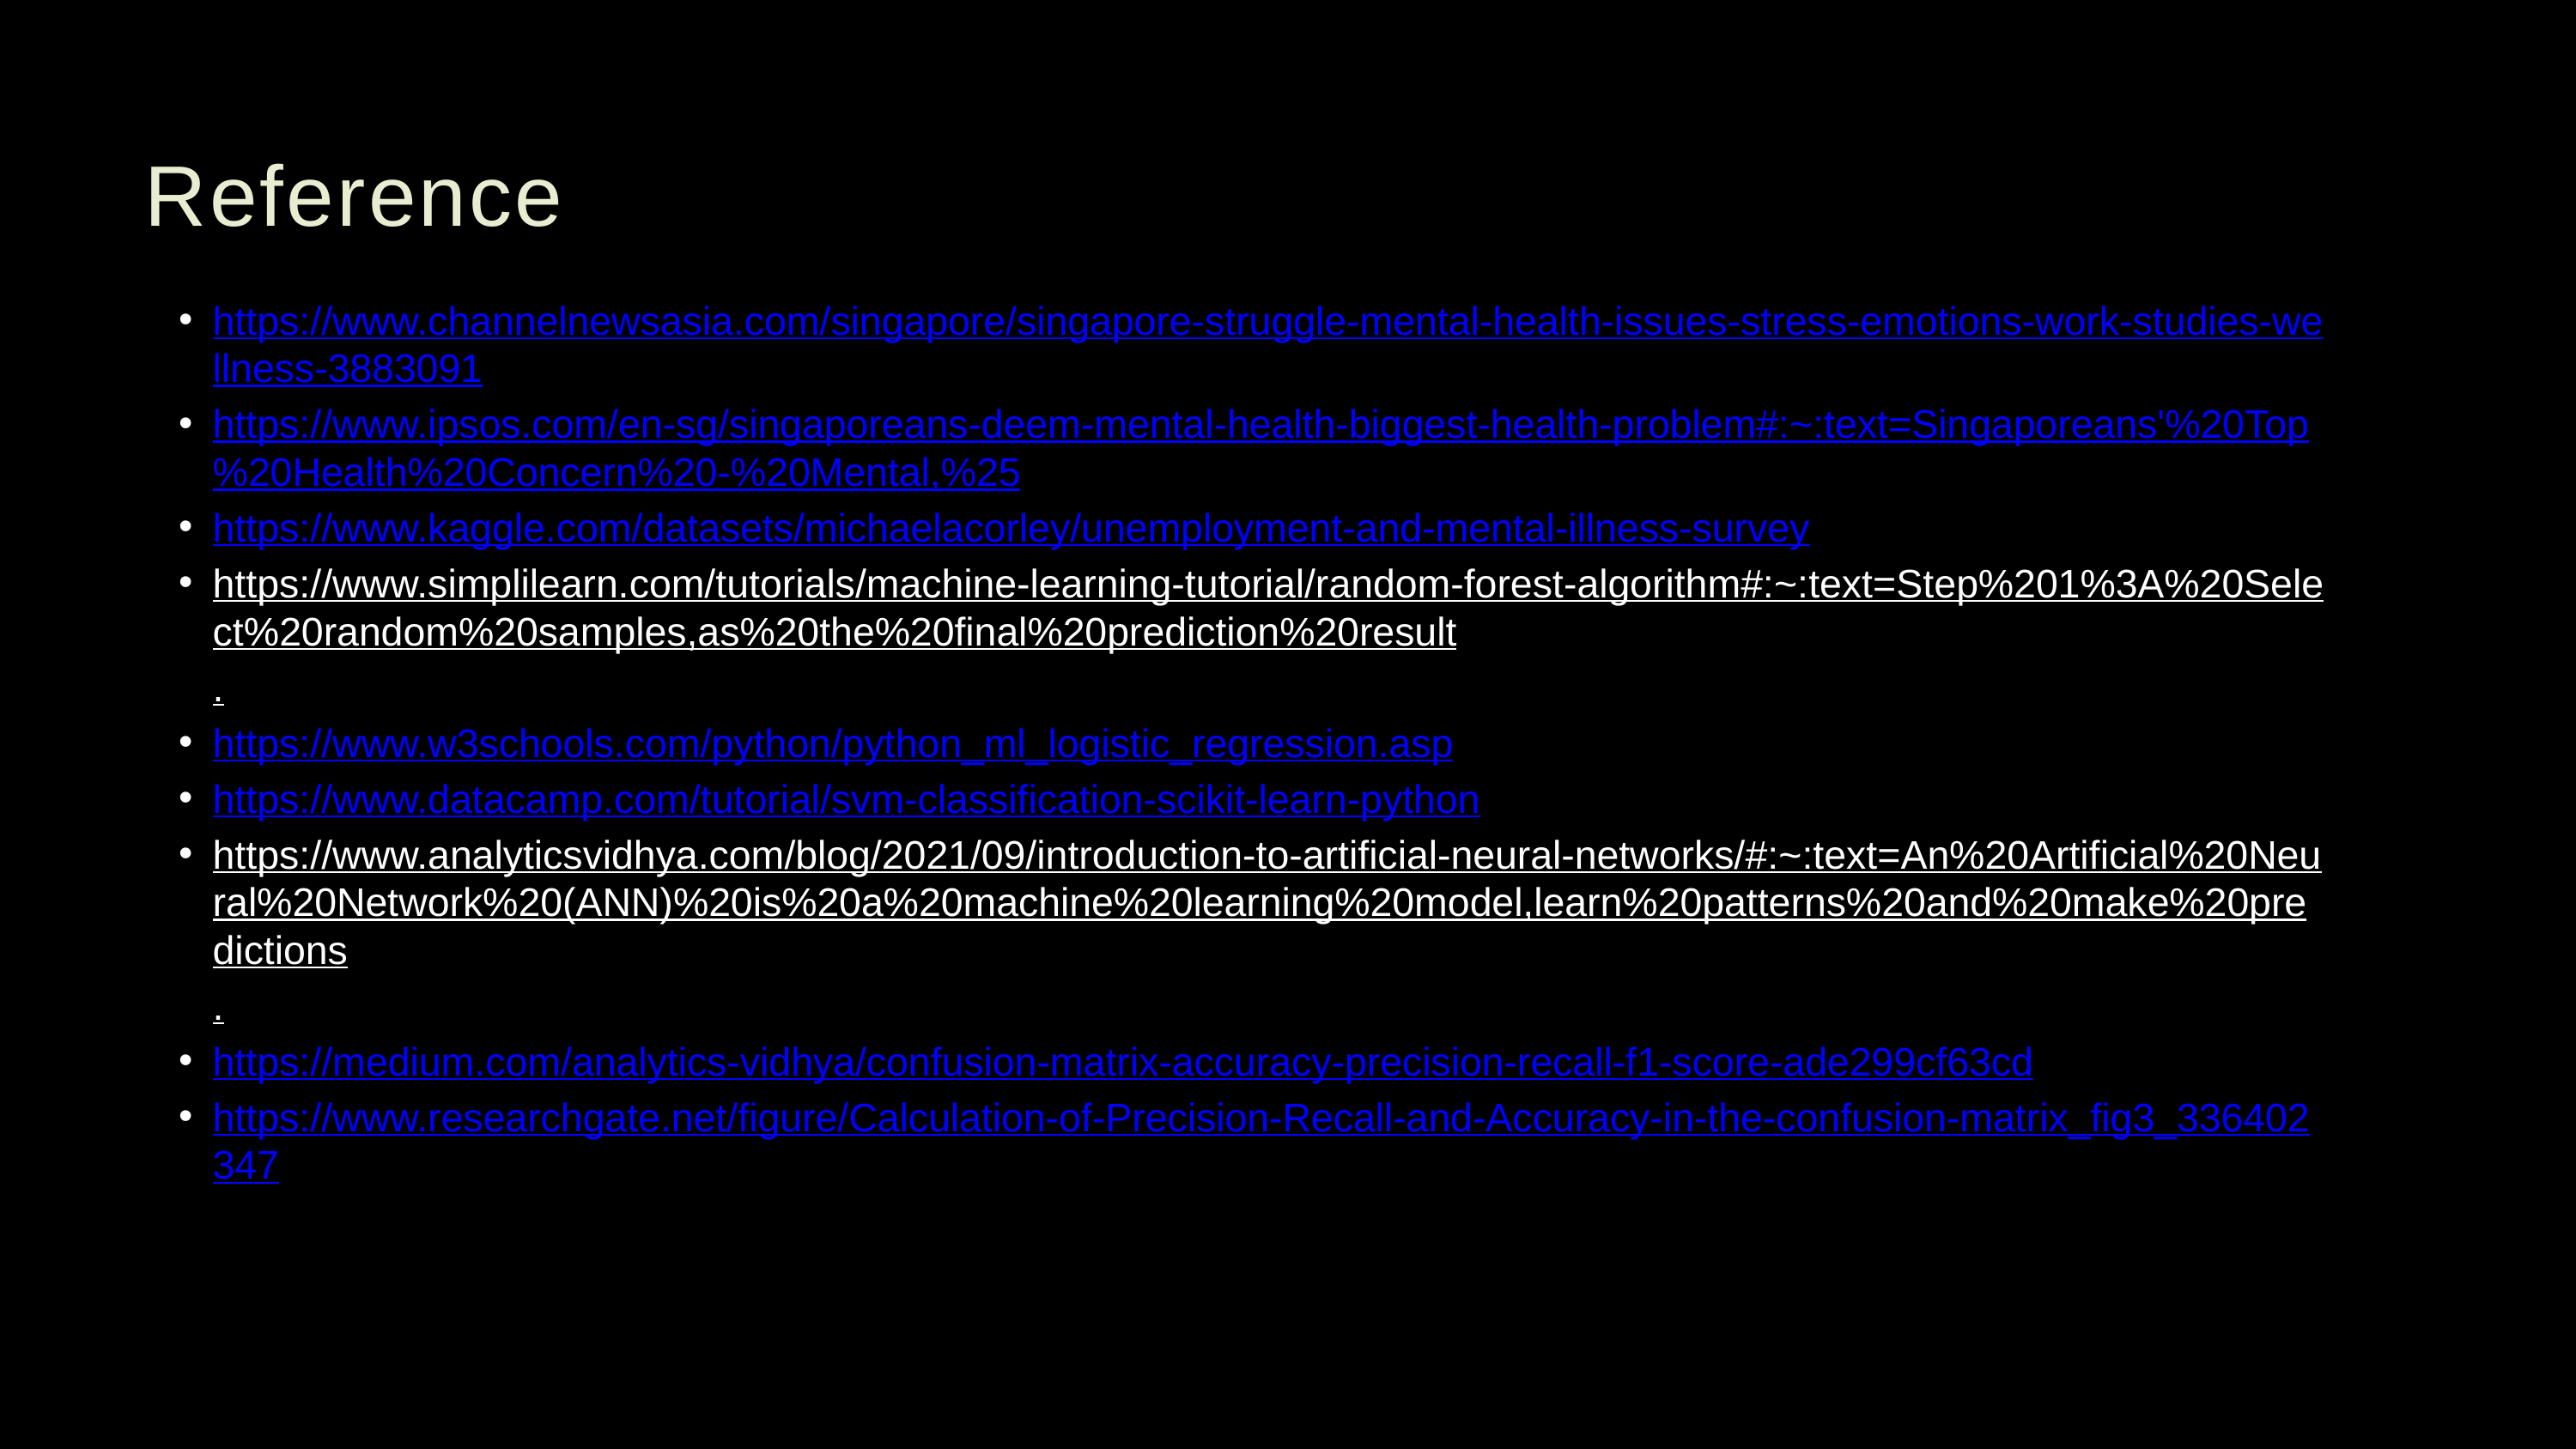

Reference
https://www.channelnewsasia.com/singapore/singapore-struggle-mental-health-issues-stress-emotions-work-studies-wellness-3883091
https://www.ipsos.com/en-sg/singaporeans-deem-mental-health-biggest-health-problem#:~:text=Singaporeans'%20Top%20Health%20Concern%20-%20Mental,%25
https://www.kaggle.com/datasets/michaelacorley/unemployment-and-mental-illness-survey
https://www.simplilearn.com/tutorials/machine-learning-tutorial/random-forest-algorithm#:~:text=Step%201%3A%20Select%20random%20samples,as%20the%20final%20prediction%20result.
https://www.w3schools.com/python/python_ml_logistic_regression.asp
https://www.datacamp.com/tutorial/svm-classification-scikit-learn-python
https://www.analyticsvidhya.com/blog/2021/09/introduction-to-artificial-neural-networks/#:~:text=An%20Artificial%20Neural%20Network%20(ANN)%20is%20a%20machine%20learning%20model,learn%20patterns%20and%20make%20predictions.
https://medium.com/analytics-vidhya/confusion-matrix-accuracy-precision-recall-f1-score-ade299cf63cd
https://www.researchgate.net/figure/Calculation-of-Precision-Recall-and-Accuracy-in-the-confusion-matrix_fig3_336402347